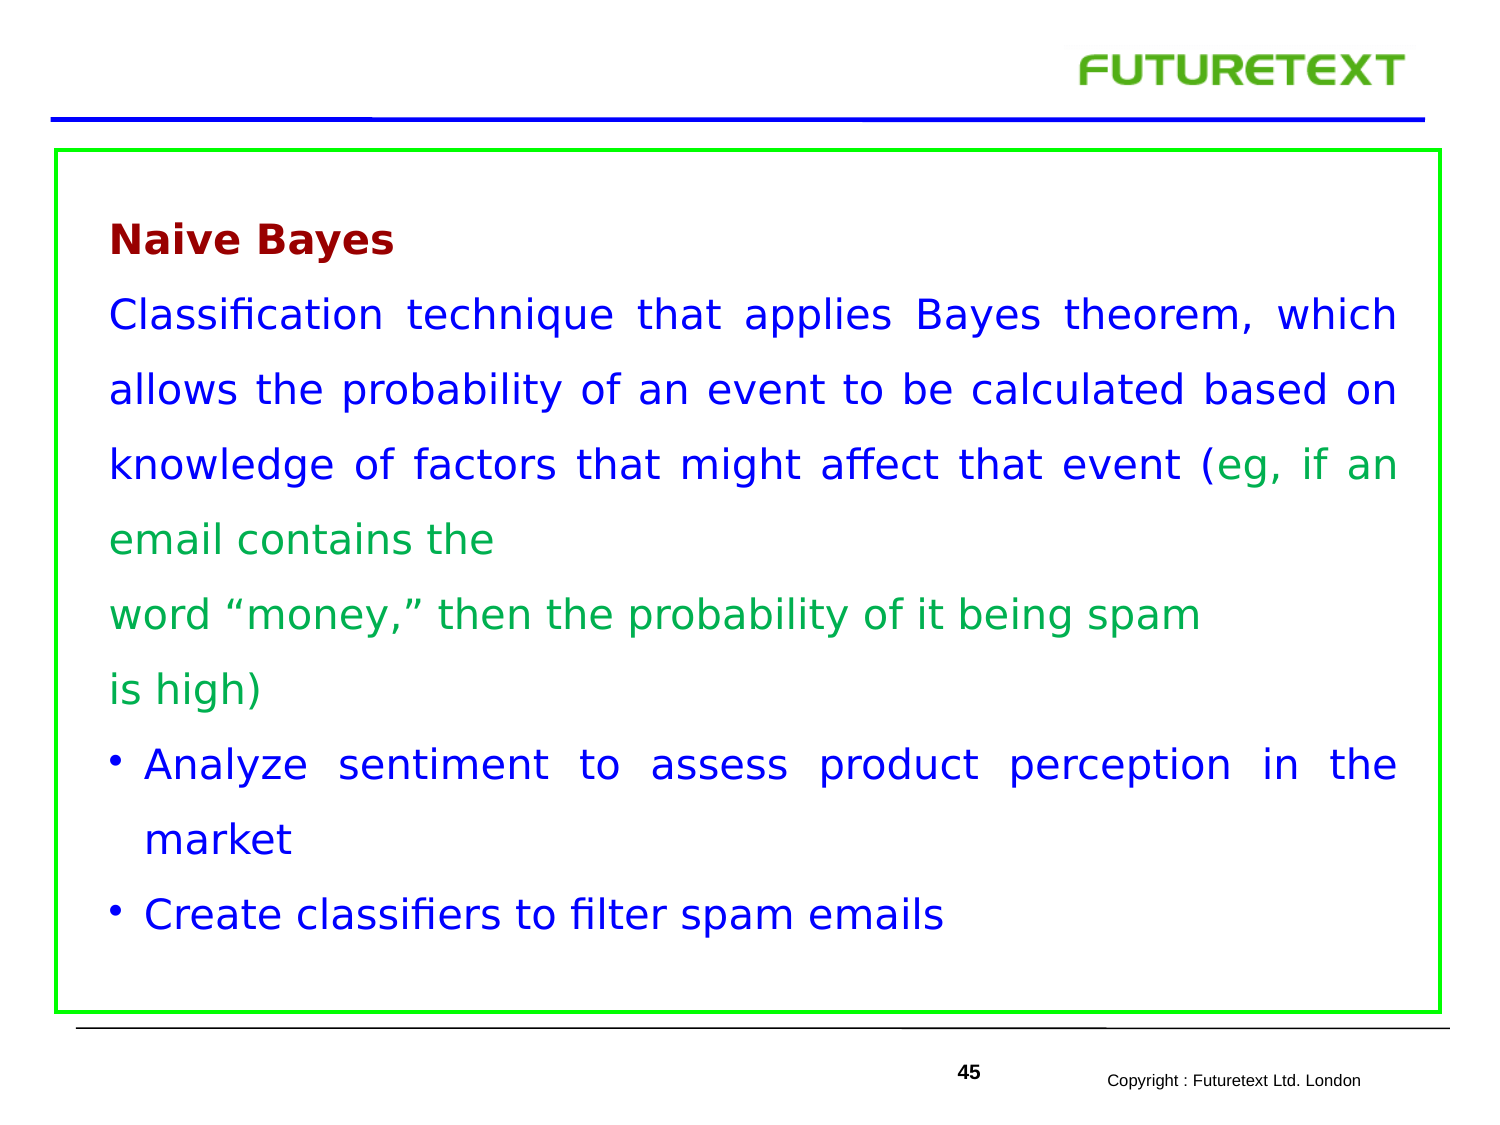

Naive Bayes
Classification technique that applies Bayes theorem, which allows the probability of an event to be calculated based on knowledge of factors that might affect that event (eg, if an email contains the
word “money,” then the probability of it being spam
is high)
Analyze sentiment to assess product perception in the market
Create classifiers to filter spam emails
45